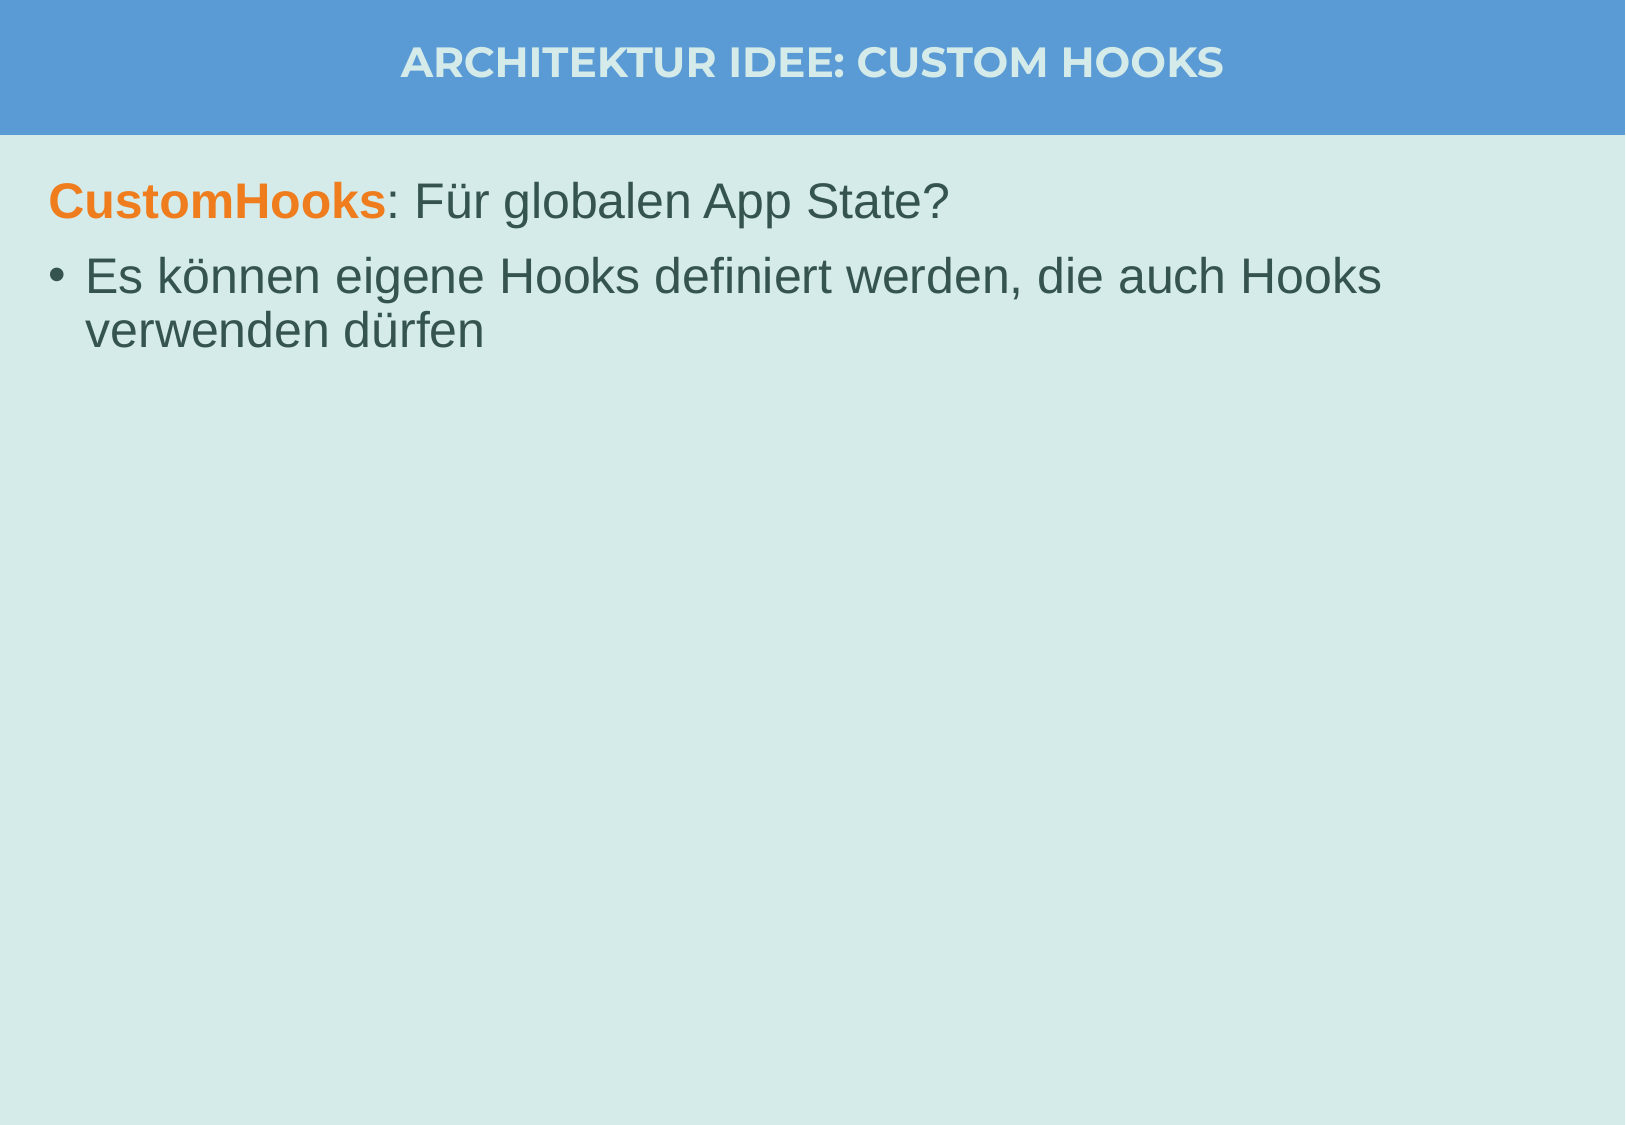

Architektur Idee: Custom Hooks
#
CustomHooks: Für globalen App State?
Es können eigene Hooks definiert werden, die auch Hooks verwenden dürfen

Beispiel: ChatPage oder Tabs

Beispiel: UserStatsPage für fetch ?